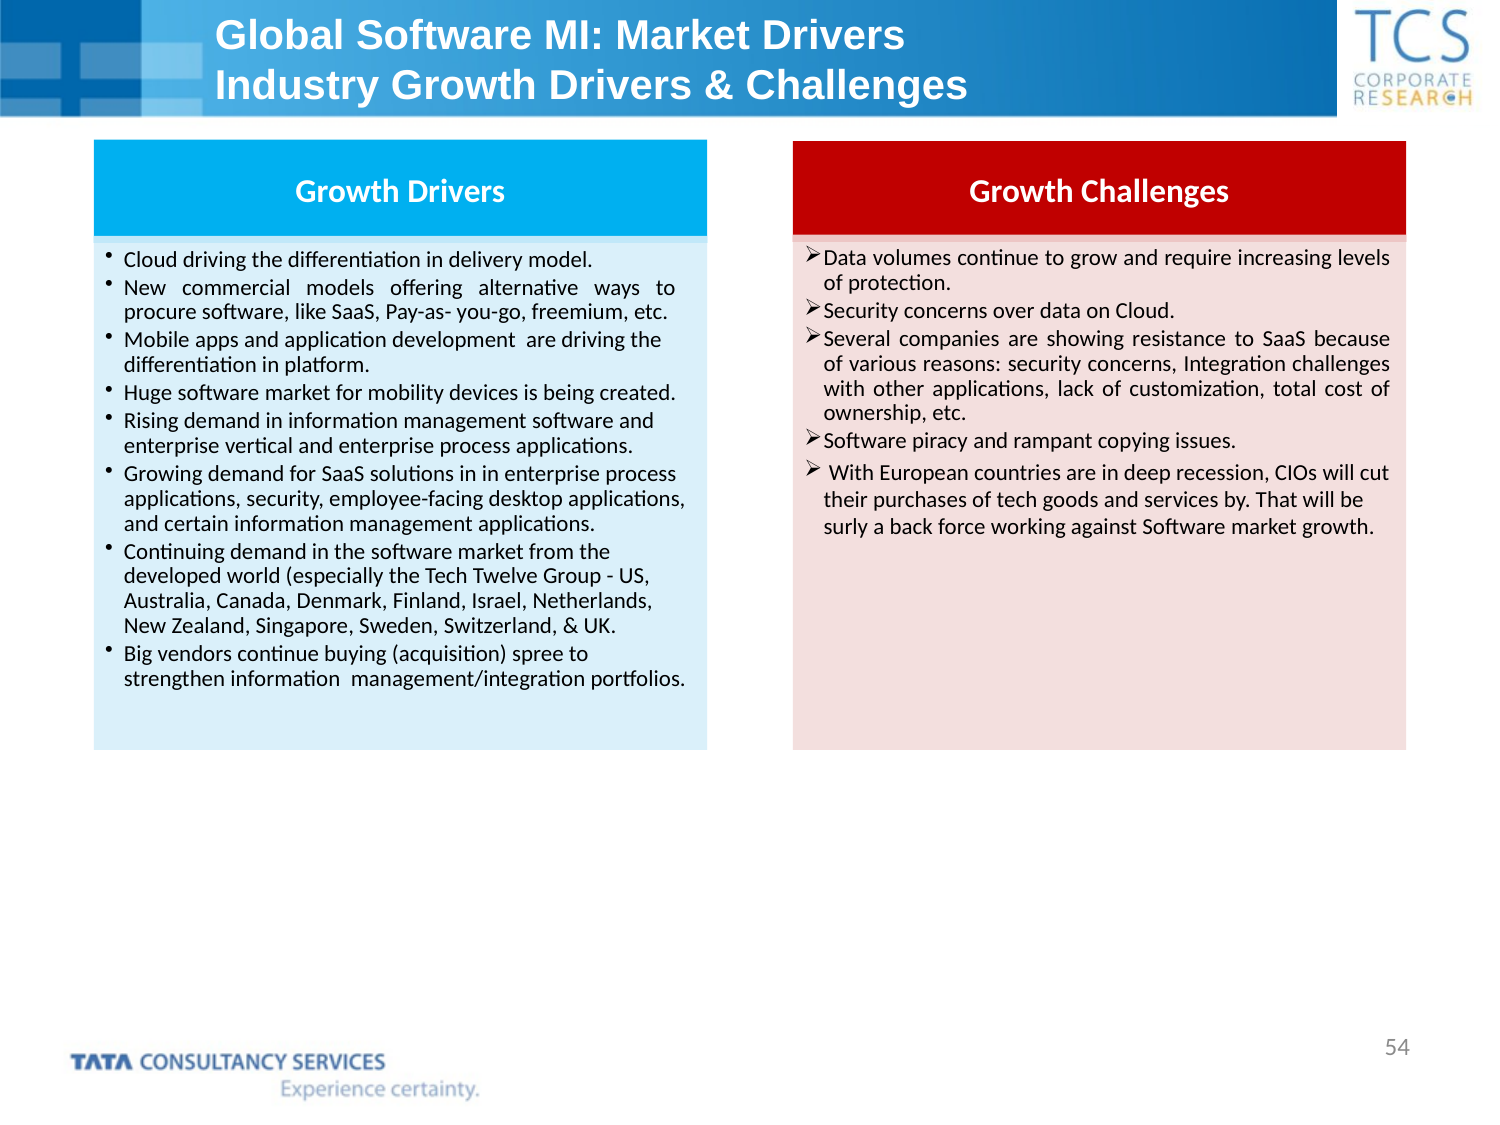

Global Software MI: Market Drivers
Industry Growth Drivers & Challenges

Growth Drivers

Growth Challenges

Data volumes continue to grow and require increasing levels of protection.
Security concerns over data on Cloud.
Several companies are showing resistance to SaaS because of various reasons: security concerns, Integration challenges with other applications, lack of customization, total cost of ownership, etc.
Software piracy and rampant copying issues.
 With European countries are in deep recession, CIOs will cut their purchases of tech goods and services by. That will be surly a back force working against Software market growth.

Cloud driving the differentiation in delivery model.
New commercial models offering alternative ways to  procure software, like SaaS, Pay-as- you-go, freemium, etc.
Mobile apps and application development  are driving the differentiation in platform.
Huge software market for mobility devices is being created.
Rising demand in information management software and enterprise vertical and enterprise process applications.
Growing demand for SaaS solutions in in enterprise process applications, security, employee-facing desktop applications, and certain information management applications.
Continuing demand in the software market from the developed world (especially the Tech Twelve Group - US, Australia, Canada, Denmark, Finland, Israel, Netherlands, New Zealand, Singapore, Sweden, Switzerland, & UK.
Big vendors continue buying (acquisition) spree to strengthen information  management/integration portfolios.
54